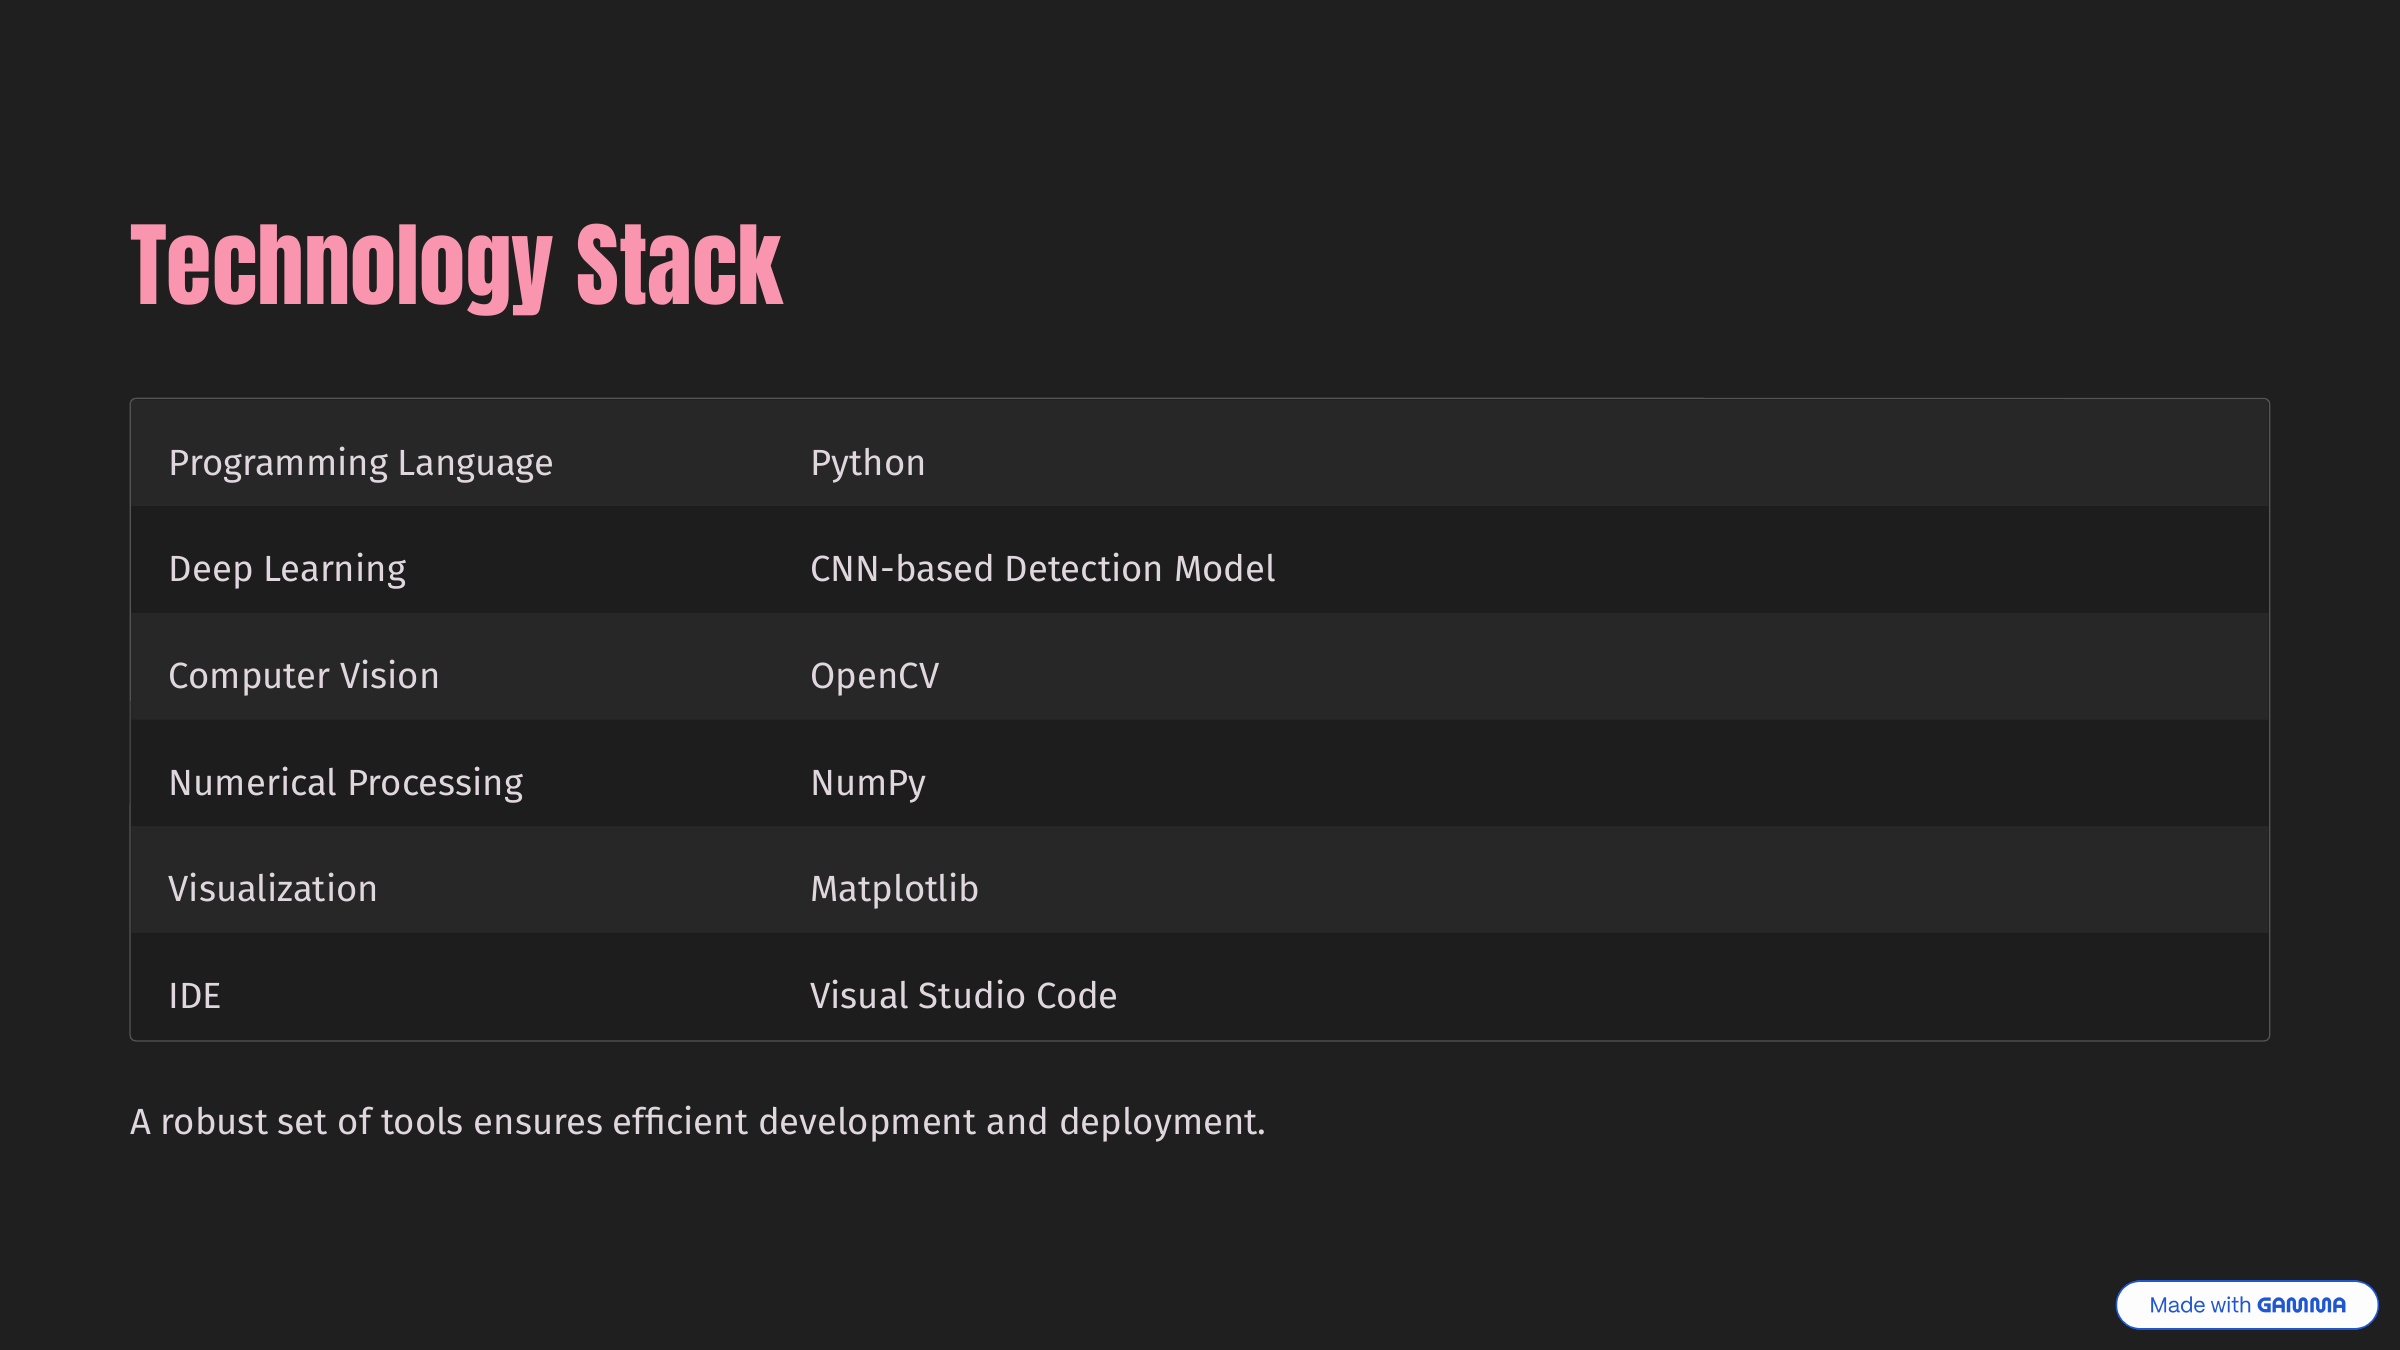

Technology Stack

Programming Language
Python

Deep Learning
CNN-based Detection Model

Computer Vision
OpenCV

Numerical Processing
NumPy

Visualization
Matplotlib

IDE
Visual Studio Code
A robust set of tools ensures efficient development and deployment.